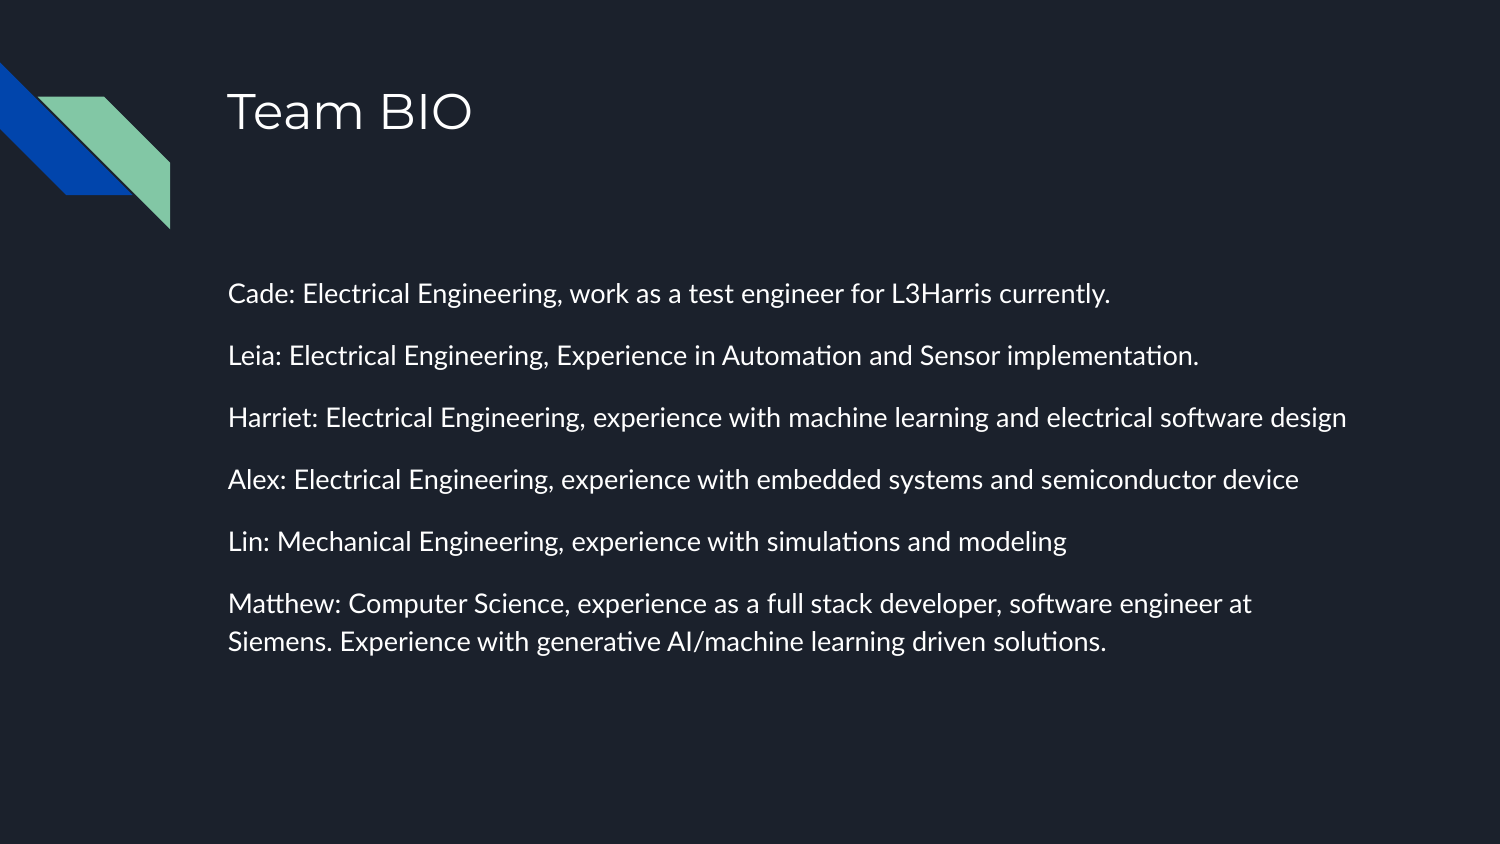

# Team BIO
Cade: Electrical Engineering, work as a test engineer for L3Harris currently.
Leia: Electrical Engineering, Experience in Automation and Sensor implementation.
Harriet: Electrical Engineering, experience with machine learning and electrical software design
Alex: Electrical Engineering, experience with embedded systems and semiconductor device
Lin: Mechanical Engineering, experience with simulations and modeling
Matthew: Computer Science, experience as a full stack developer, software engineer at Siemens. Experience with generative AI/machine learning driven solutions.